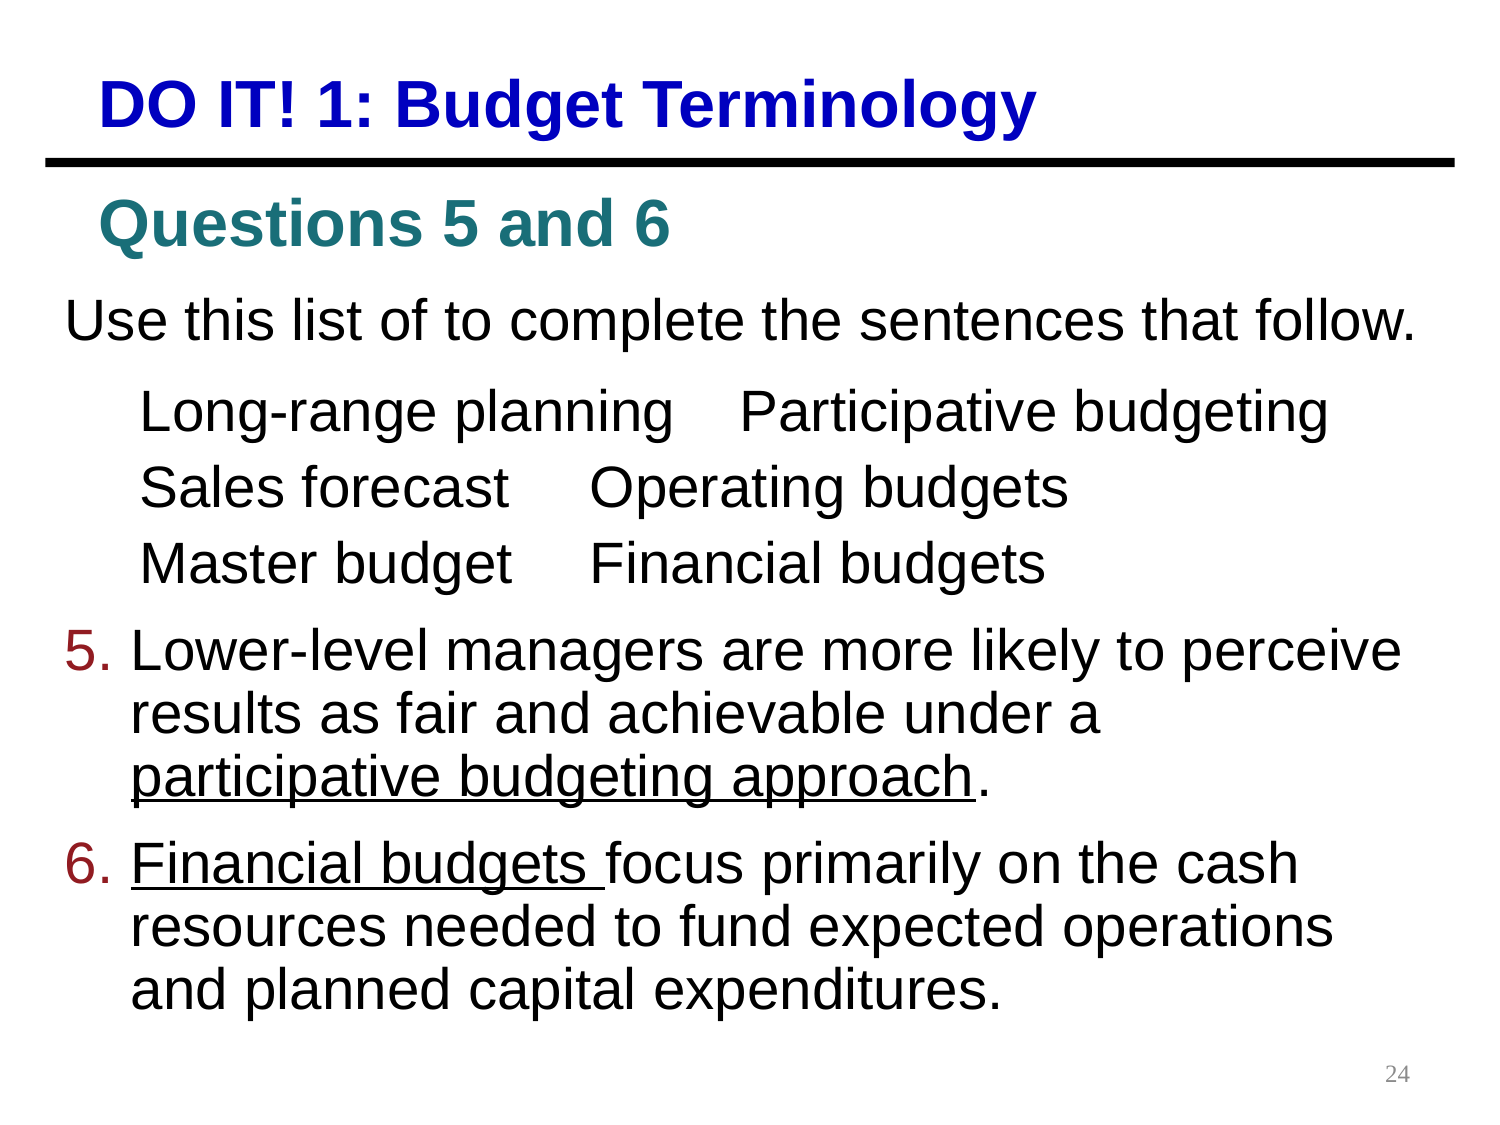

DO IT! 1: Budget Terminology

Questions 5 and 6
Use this list of to complete the sentences that follow.
Long-range planning 	Participative budgeting
Sales forecast 	Operating budgets
Master budget 	Financial budgets
Lower-level managers are more likely to perceive results as fair and achievable under a participative budgeting approach.
Financial budgets focus primarily on the cash resources needed to fund expected operations and planned capital expenditures.
24